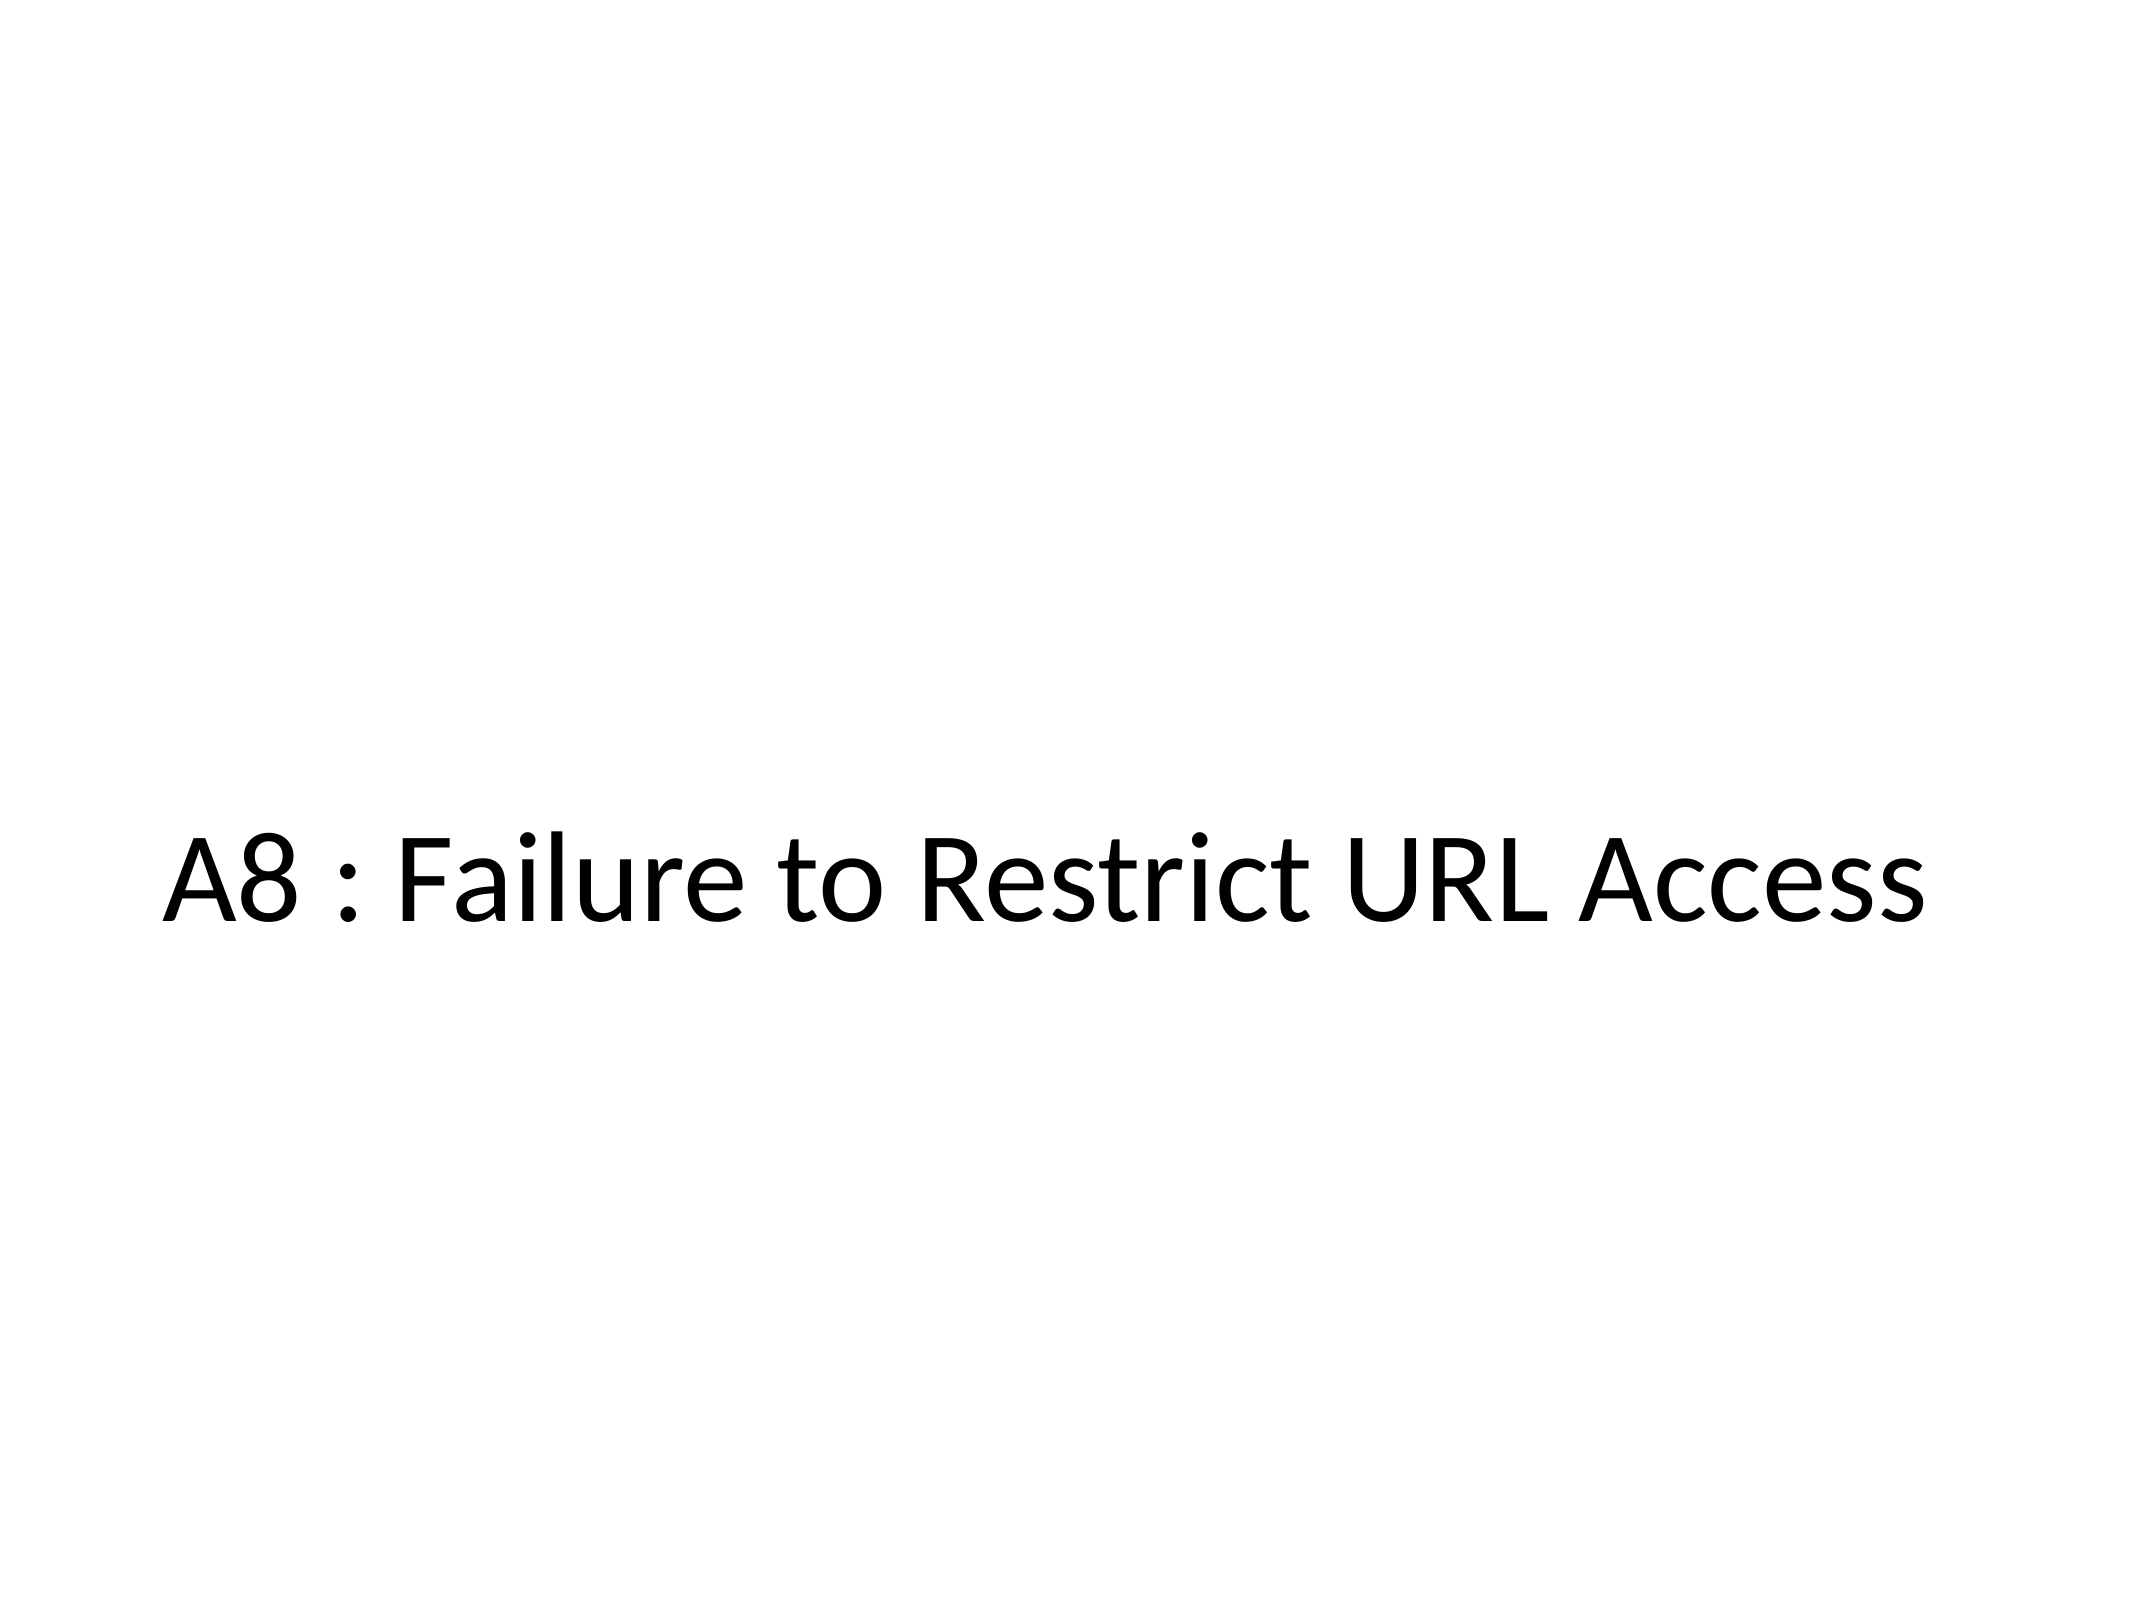

# A8 : Failure to Restrict URL Access
155